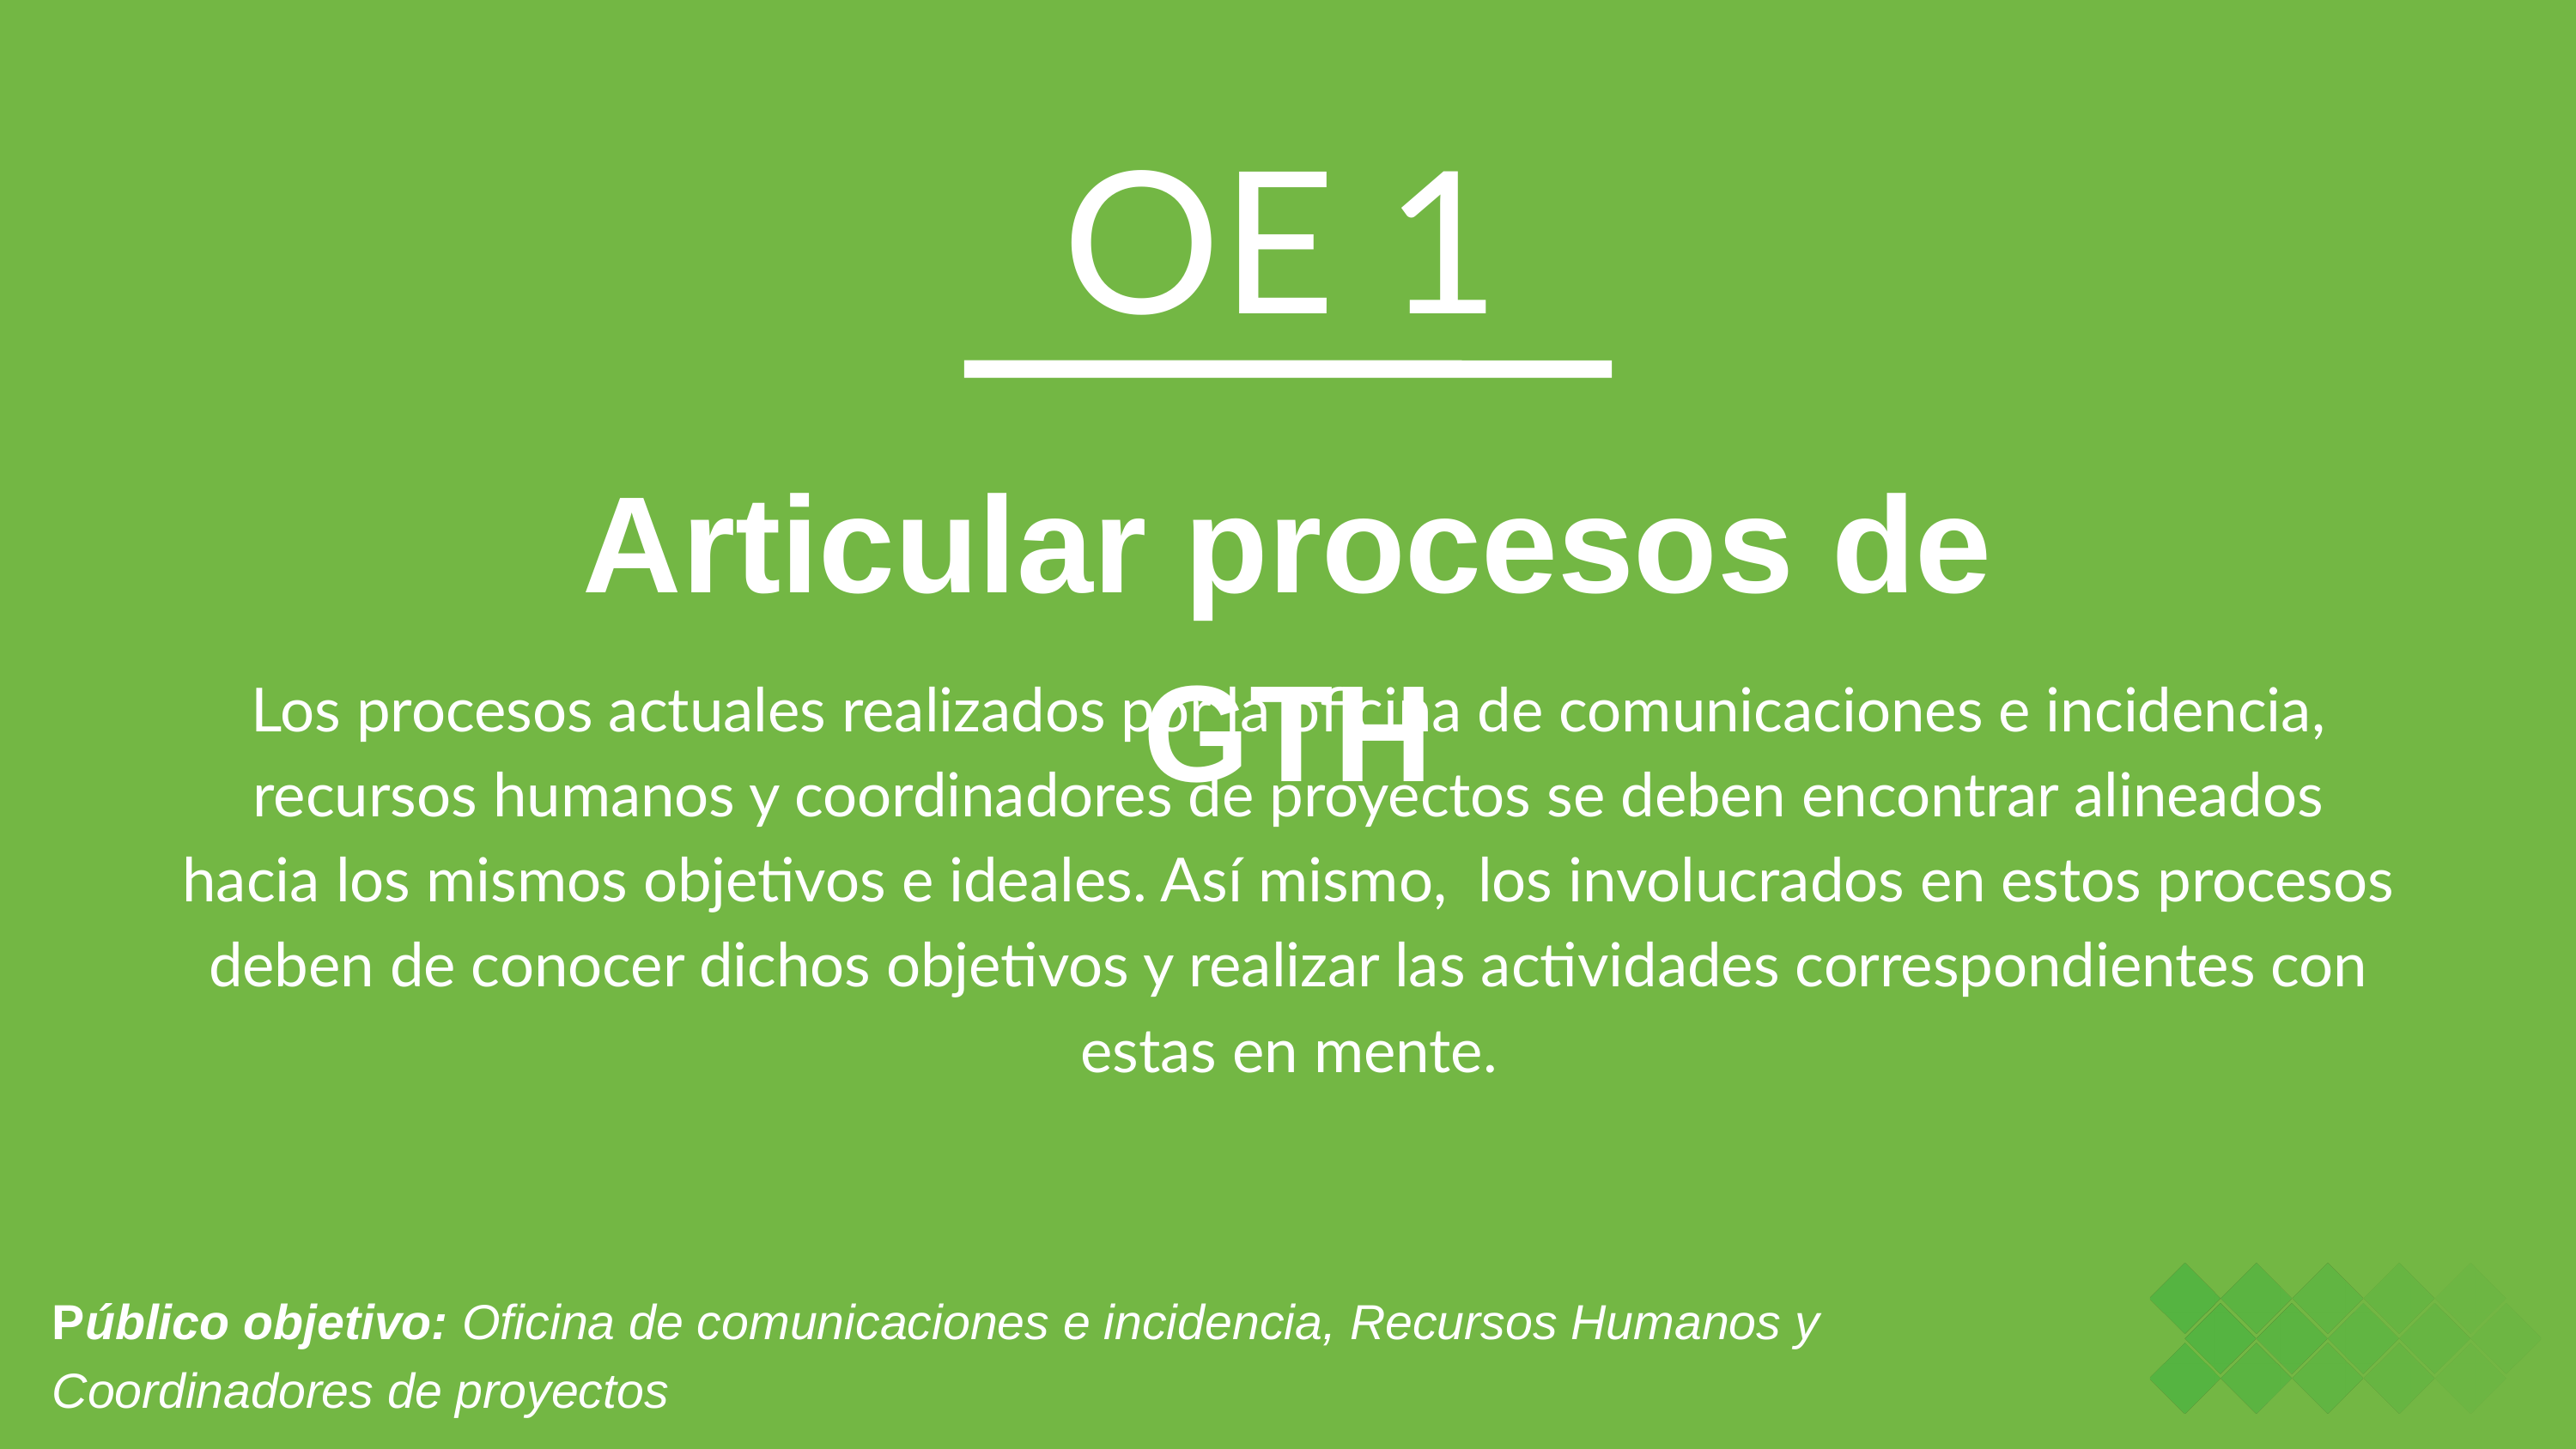

OE 1

Articular procesos de GTH
Los procesos actuales realizados por la oficina de comunicaciones e incidencia, recursos humanos y coordinadores de proyectos se deben encontrar alineados hacia los mismos objetivos e ideales. Así mismo,  los involucrados en estos procesos deben de conocer dichos objetivos y realizar las actividades correspondientes con estas en mente.
September 2016

Público objetivo: Oficina de comunicaciones e incidencia, Recursos Humanos y Coordinadores de proyectos